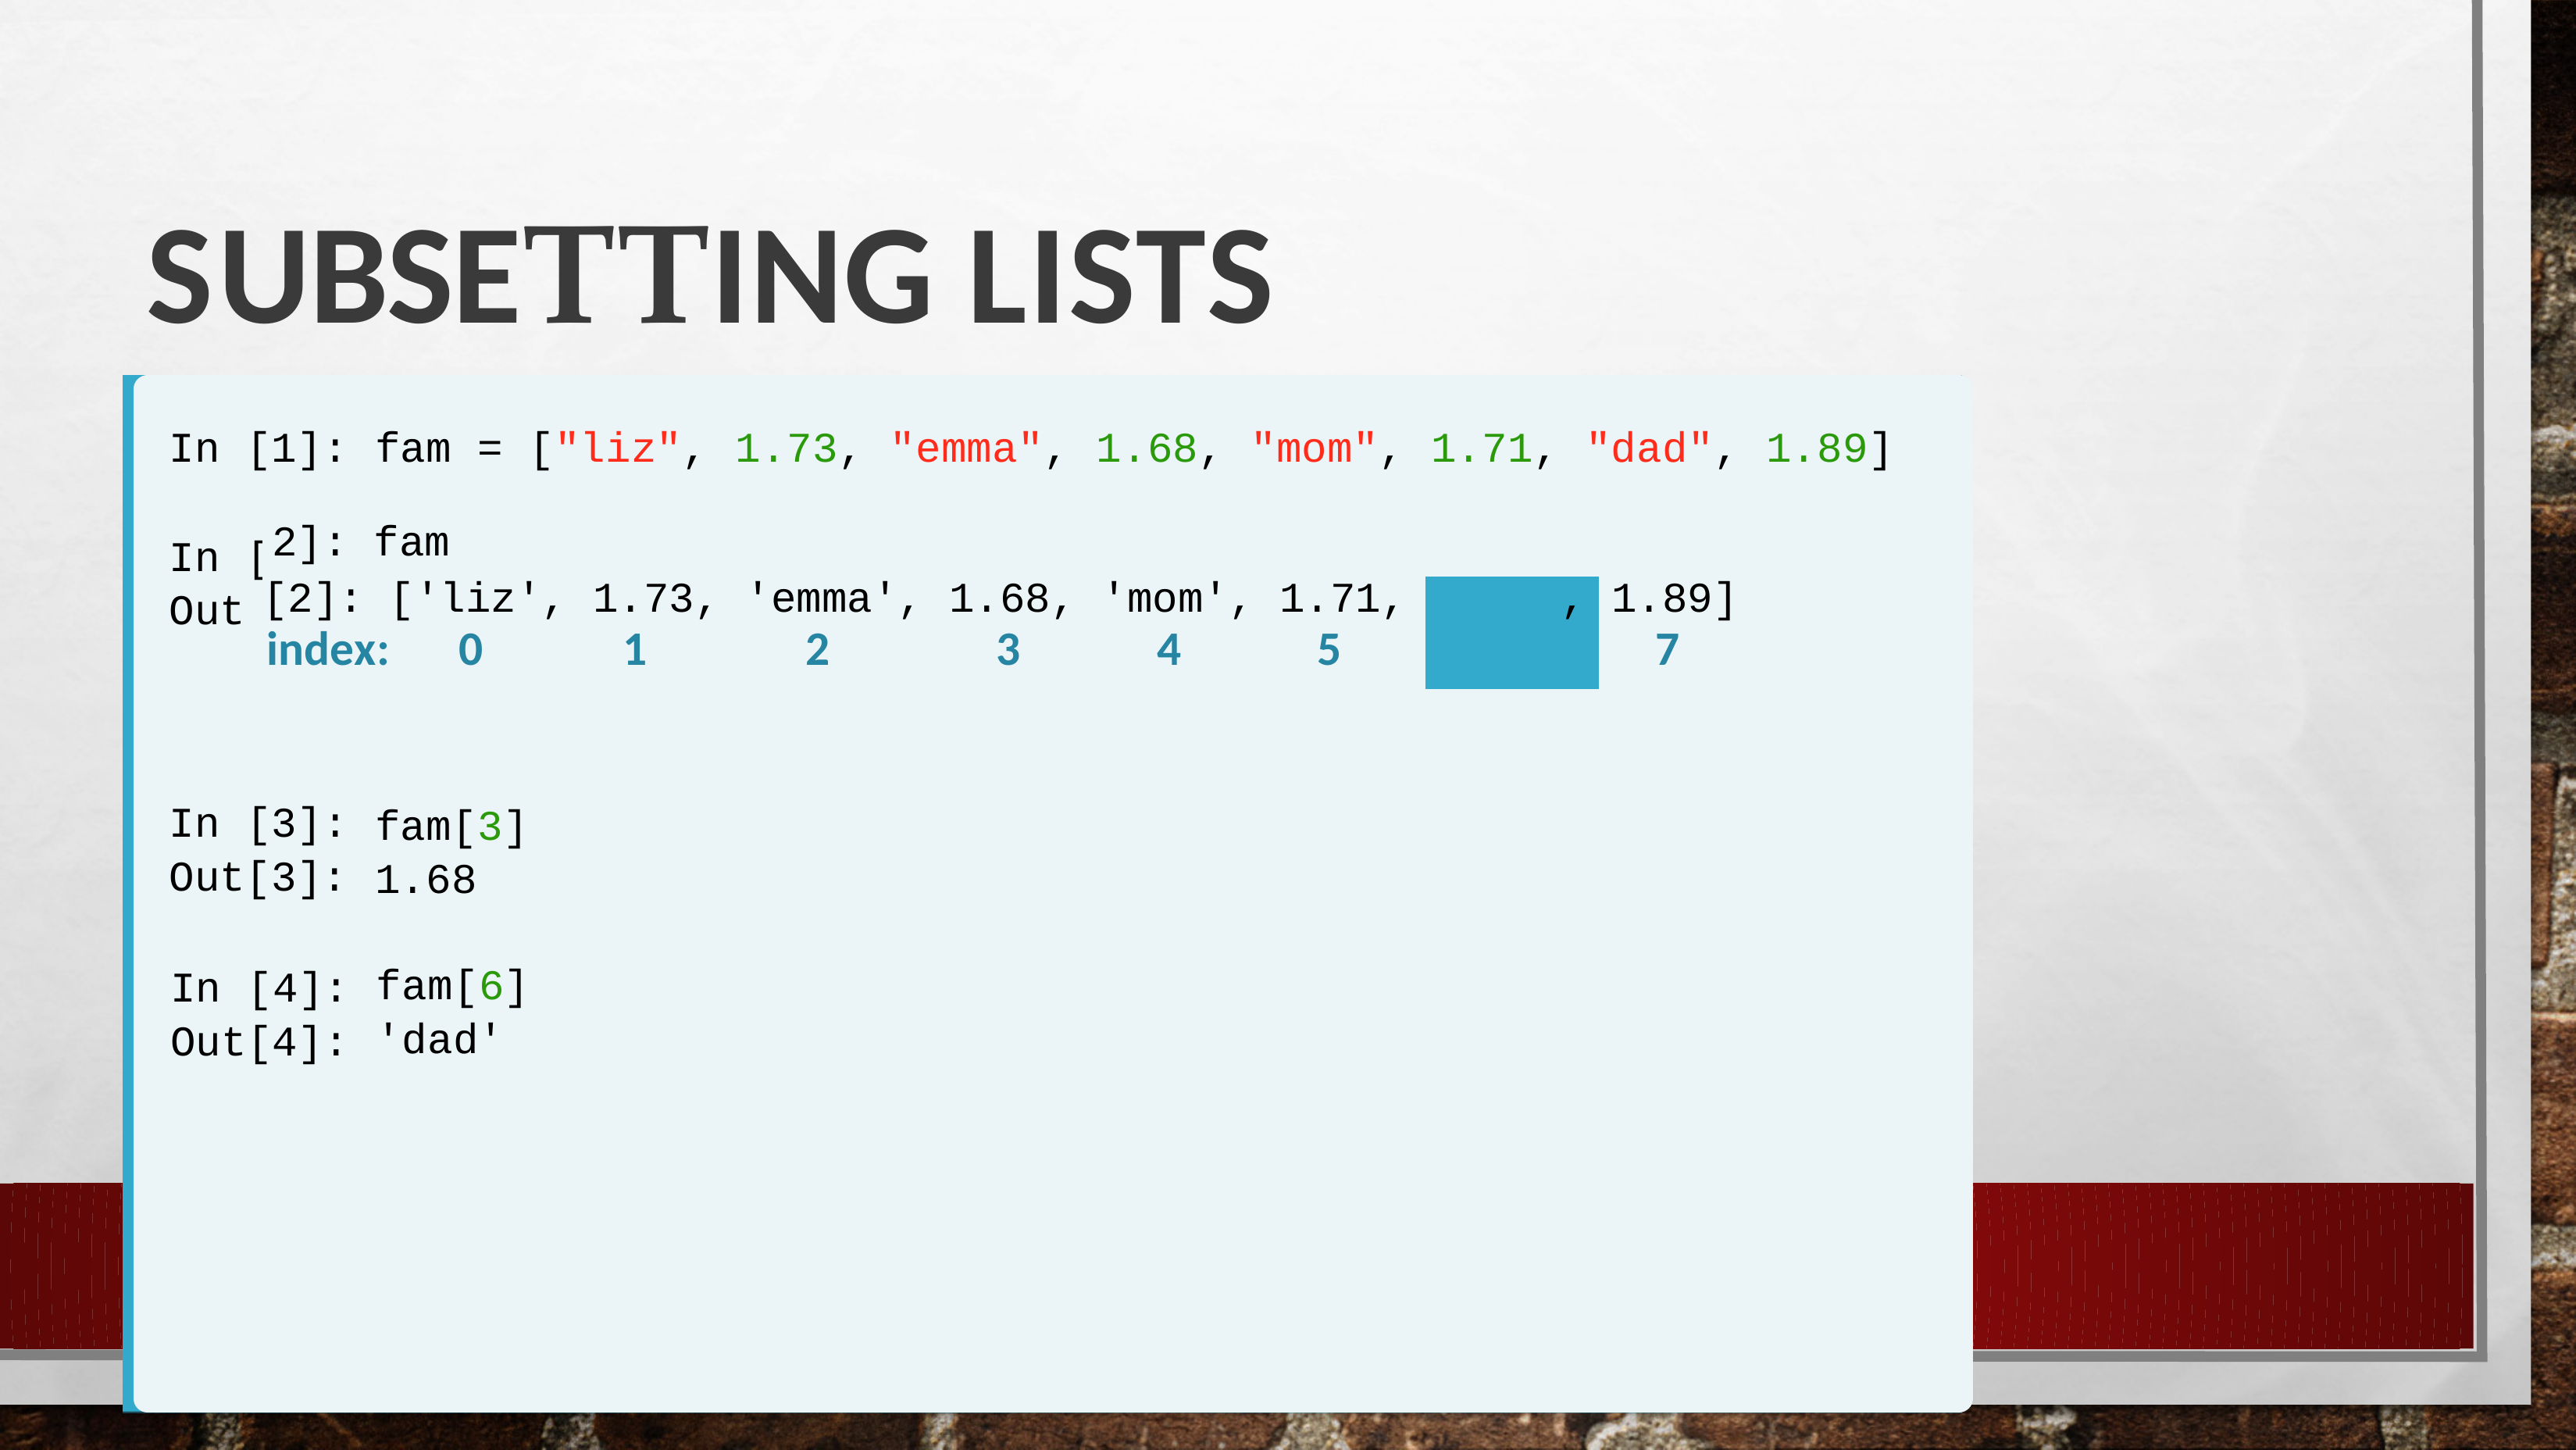

# Subsetting lists

In [1]:
fam = ["liz",
1.73,
"emma",
1.68,
"mom",
1.71,
"dad",
1.89]
| 2]: fam |  |  |  |  |  |  |  |
| --- | --- | --- | --- | --- | --- | --- | --- |
| [2]: ['liz', 1.73, 'emma', 1.68, 'mom', 1.71, |  |  |  |  |  | , | 1.89] |
| index: 0 | 1 | 2 | 3 | 4 | 5 |  | 7 |
In [ Out
'dad'
6
In [3]:
Out[3]:

In [4]:
Out[4]:
fam[3] 1.68
fam[6]
'dad'
12